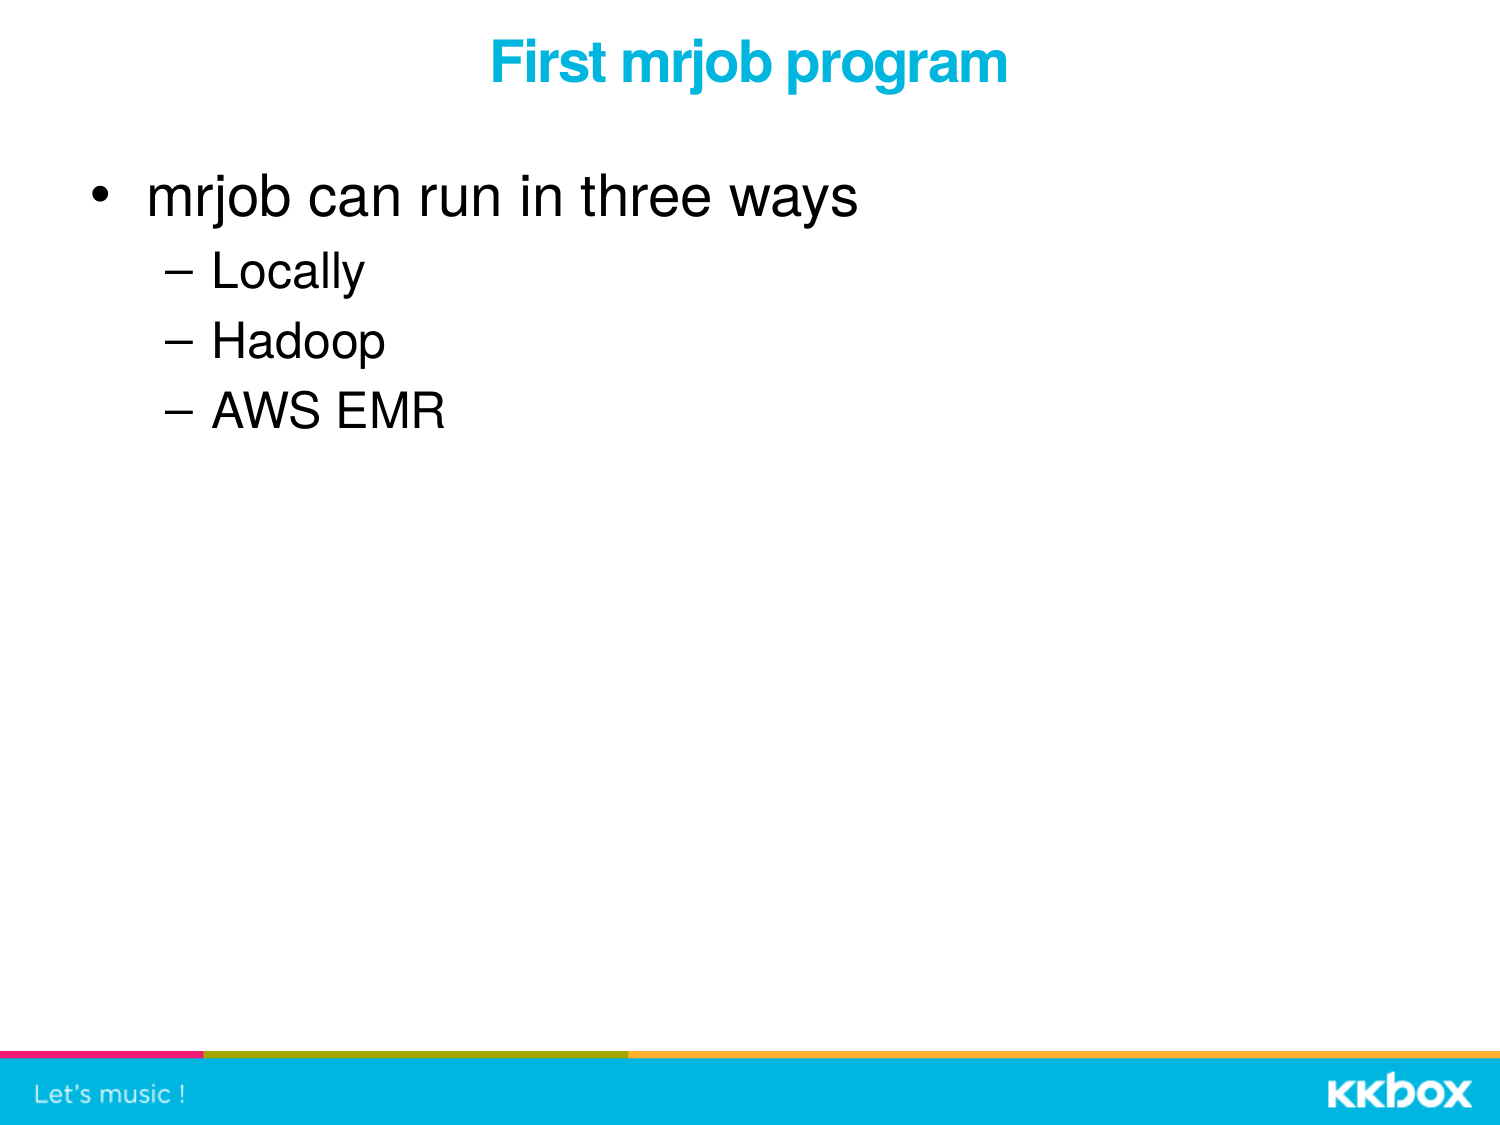

# First mrjob program
mrjob can run in three ways
Locally
Hadoop
AWS EMR